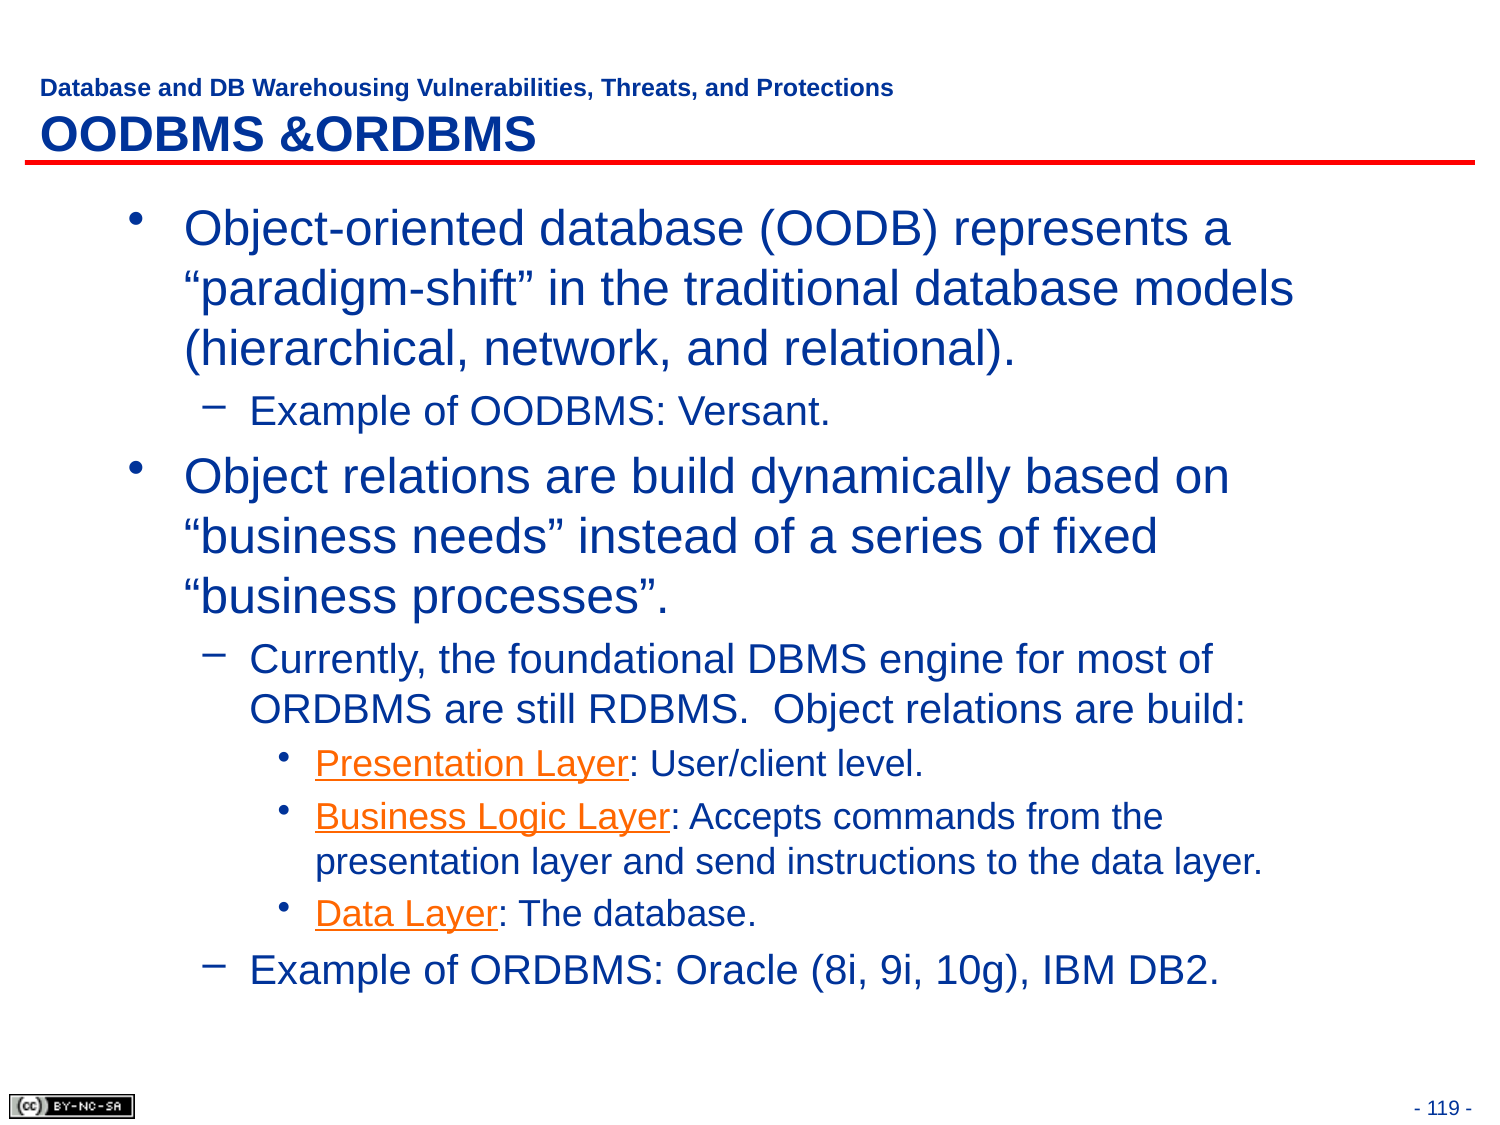

# Database and DB Warehousing Vulnerabilities, Threats, and Protections OODBMS &ORDBMS
Object-oriented database (OODB) represents a “paradigm-shift” in the traditional database models (hierarchical, network, and relational).
Example of OODBMS: Versant.
Object relations are build dynamically based on “business needs” instead of a series of fixed “business processes”.
Currently, the foundational DBMS engine for most of ORDBMS are still RDBMS.  Object relations are build:
Presentation Layer: User/client level.
Business Logic Layer: Accepts commands from the presentation layer and send instructions to the data layer.
Data Layer: The database.
Example of ORDBMS: Oracle (8i, 9i, 10g), IBM DB2.

- 119 -